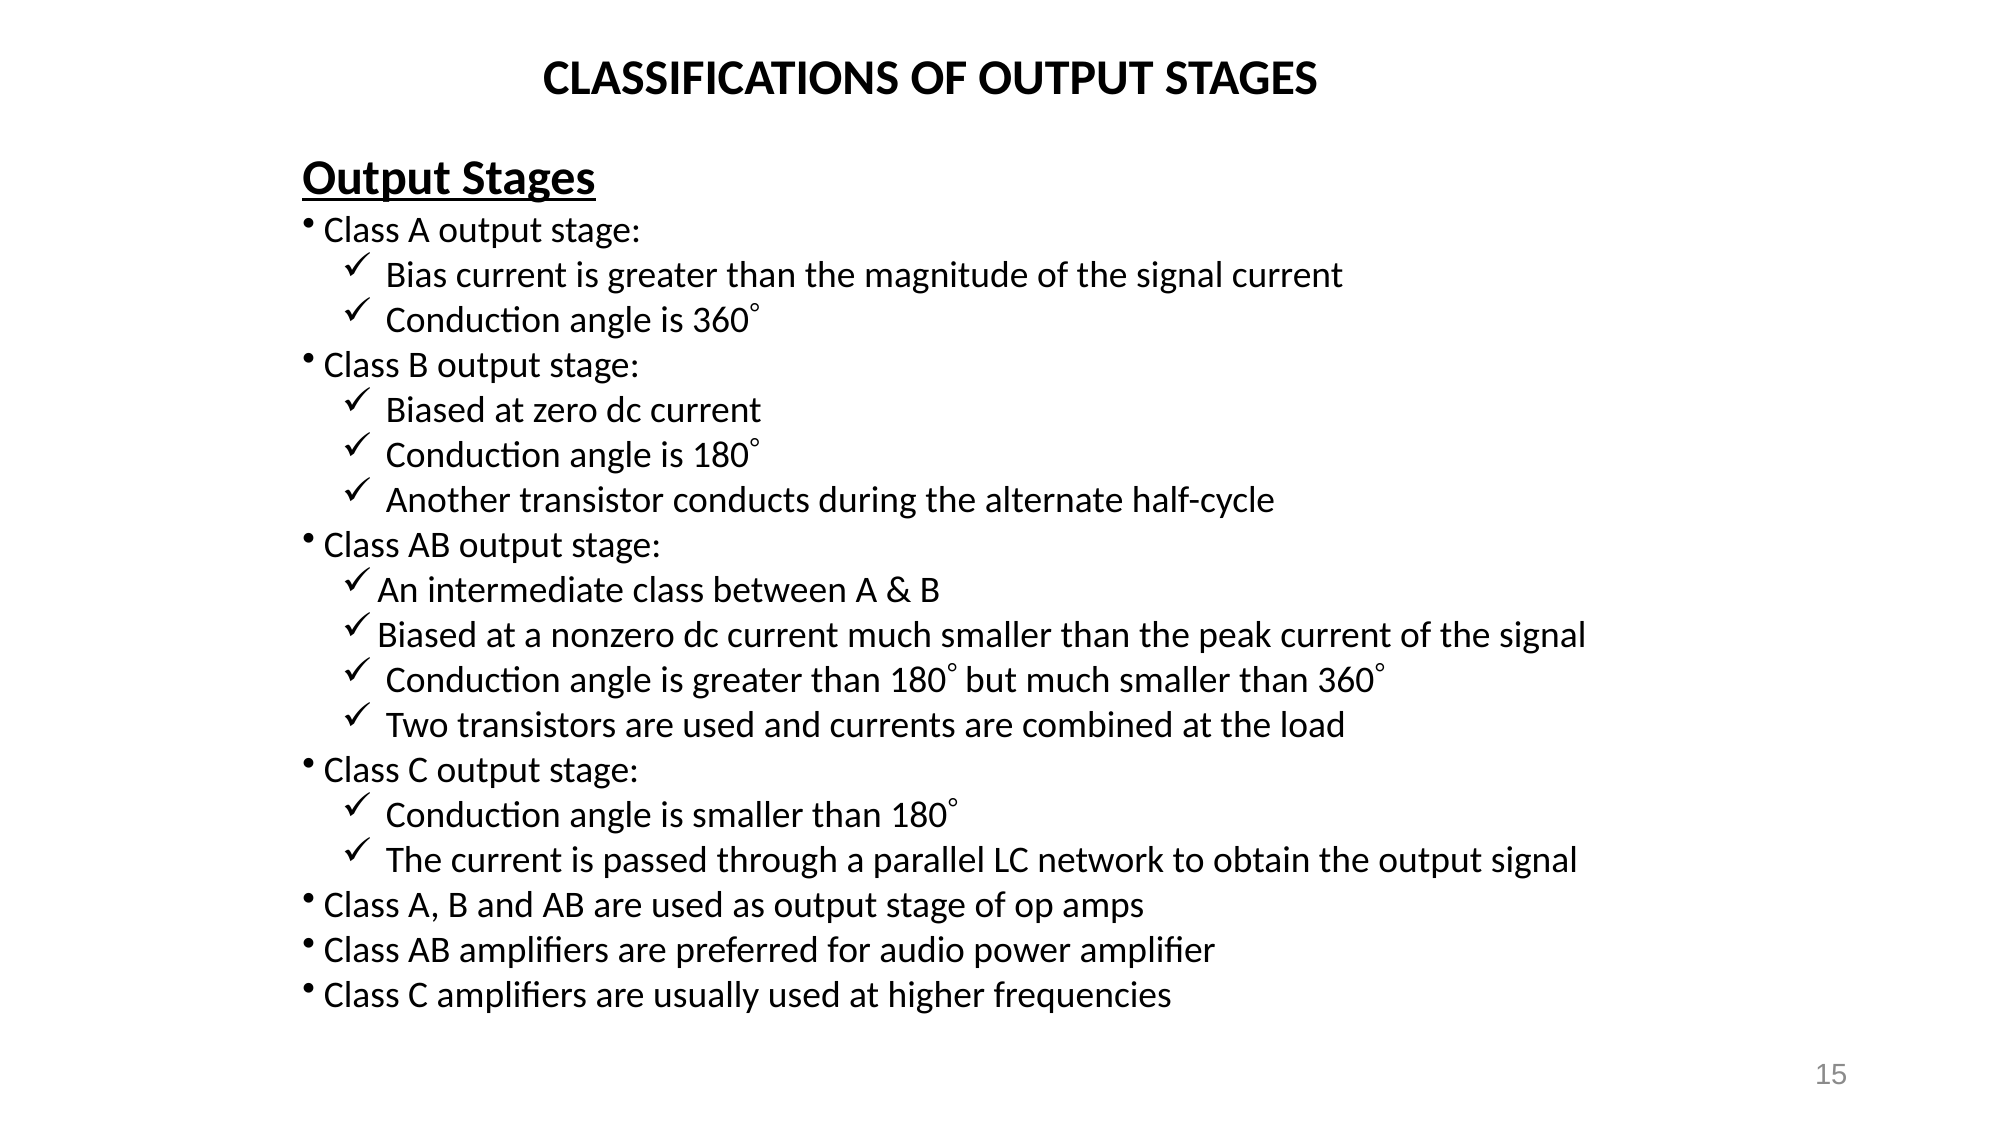

CLASSIFICATIONS OF OUTPUT STAGES
Output Stages
 Class A output stage:
 Bias current is greater than the magnitude of the signal current
 Conduction angle is 360°
 Class B output stage:
 Biased at zero dc current
 Conduction angle is 180°
 Another transistor conducts during the alternate half-cycle
 Class AB output stage:
An intermediate class between A & B
Biased at a nonzero dc current much smaller than the peak current of the signal
 Conduction angle is greater than 180° but much smaller than 360°
 Two transistors are used and currents are combined at the load
 Class C output stage:
 Conduction angle is smaller than 180°
 The current is passed through a parallel LC network to obtain the output signal
 Class A, B and AB are used as output stage of op amps
 Class AB amplifiers are preferred for audio power amplifier
 Class C amplifiers are usually used at higher frequencies
15